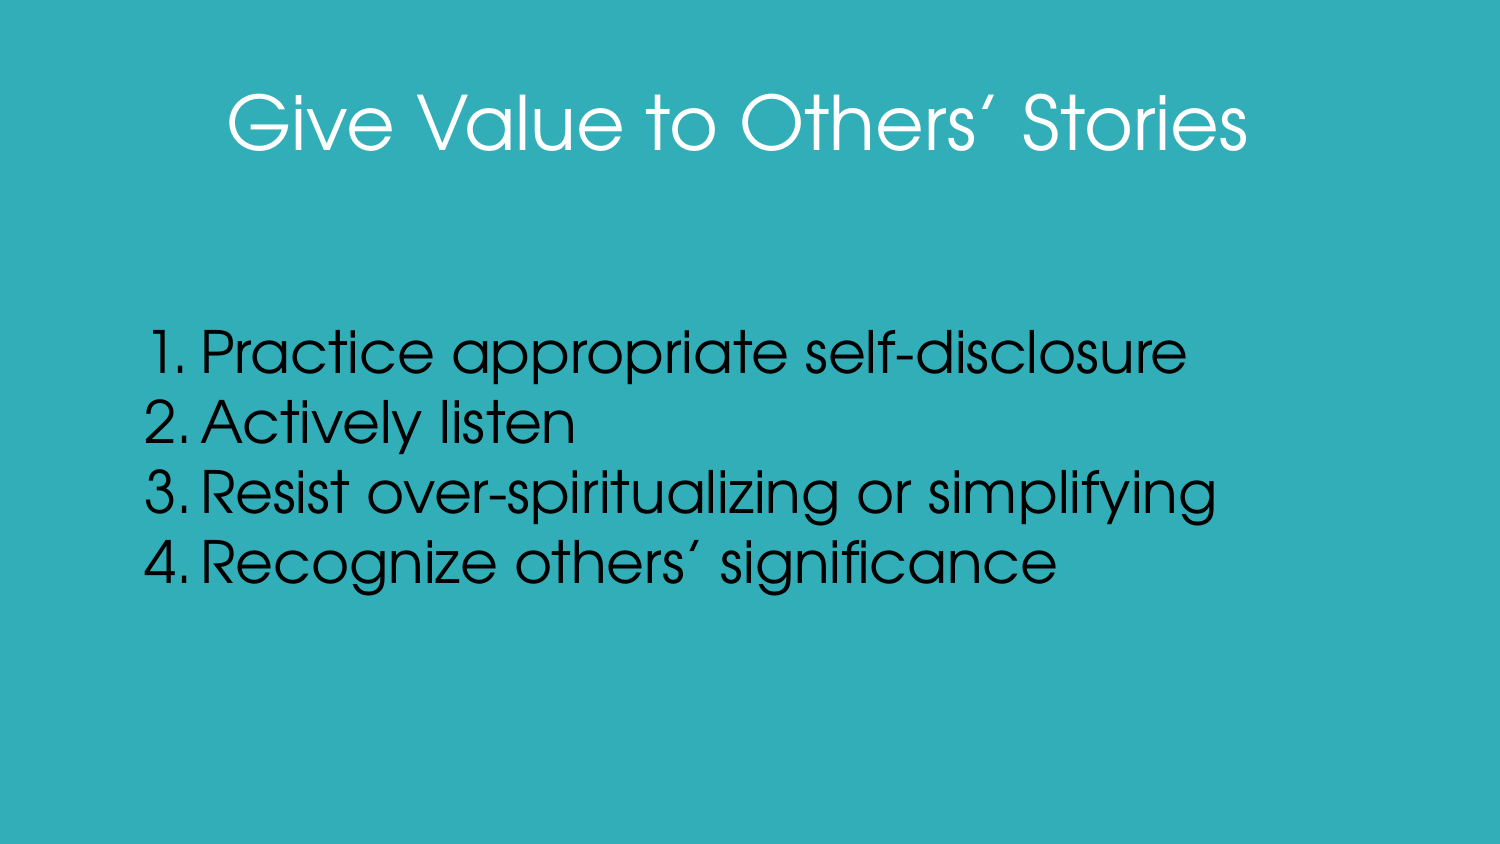

Give Value to Others’ Stories
Practice appropriate self-disclosure
Actively listen
Resist over-spiritualizing or simplifying
Recognize others’ significance